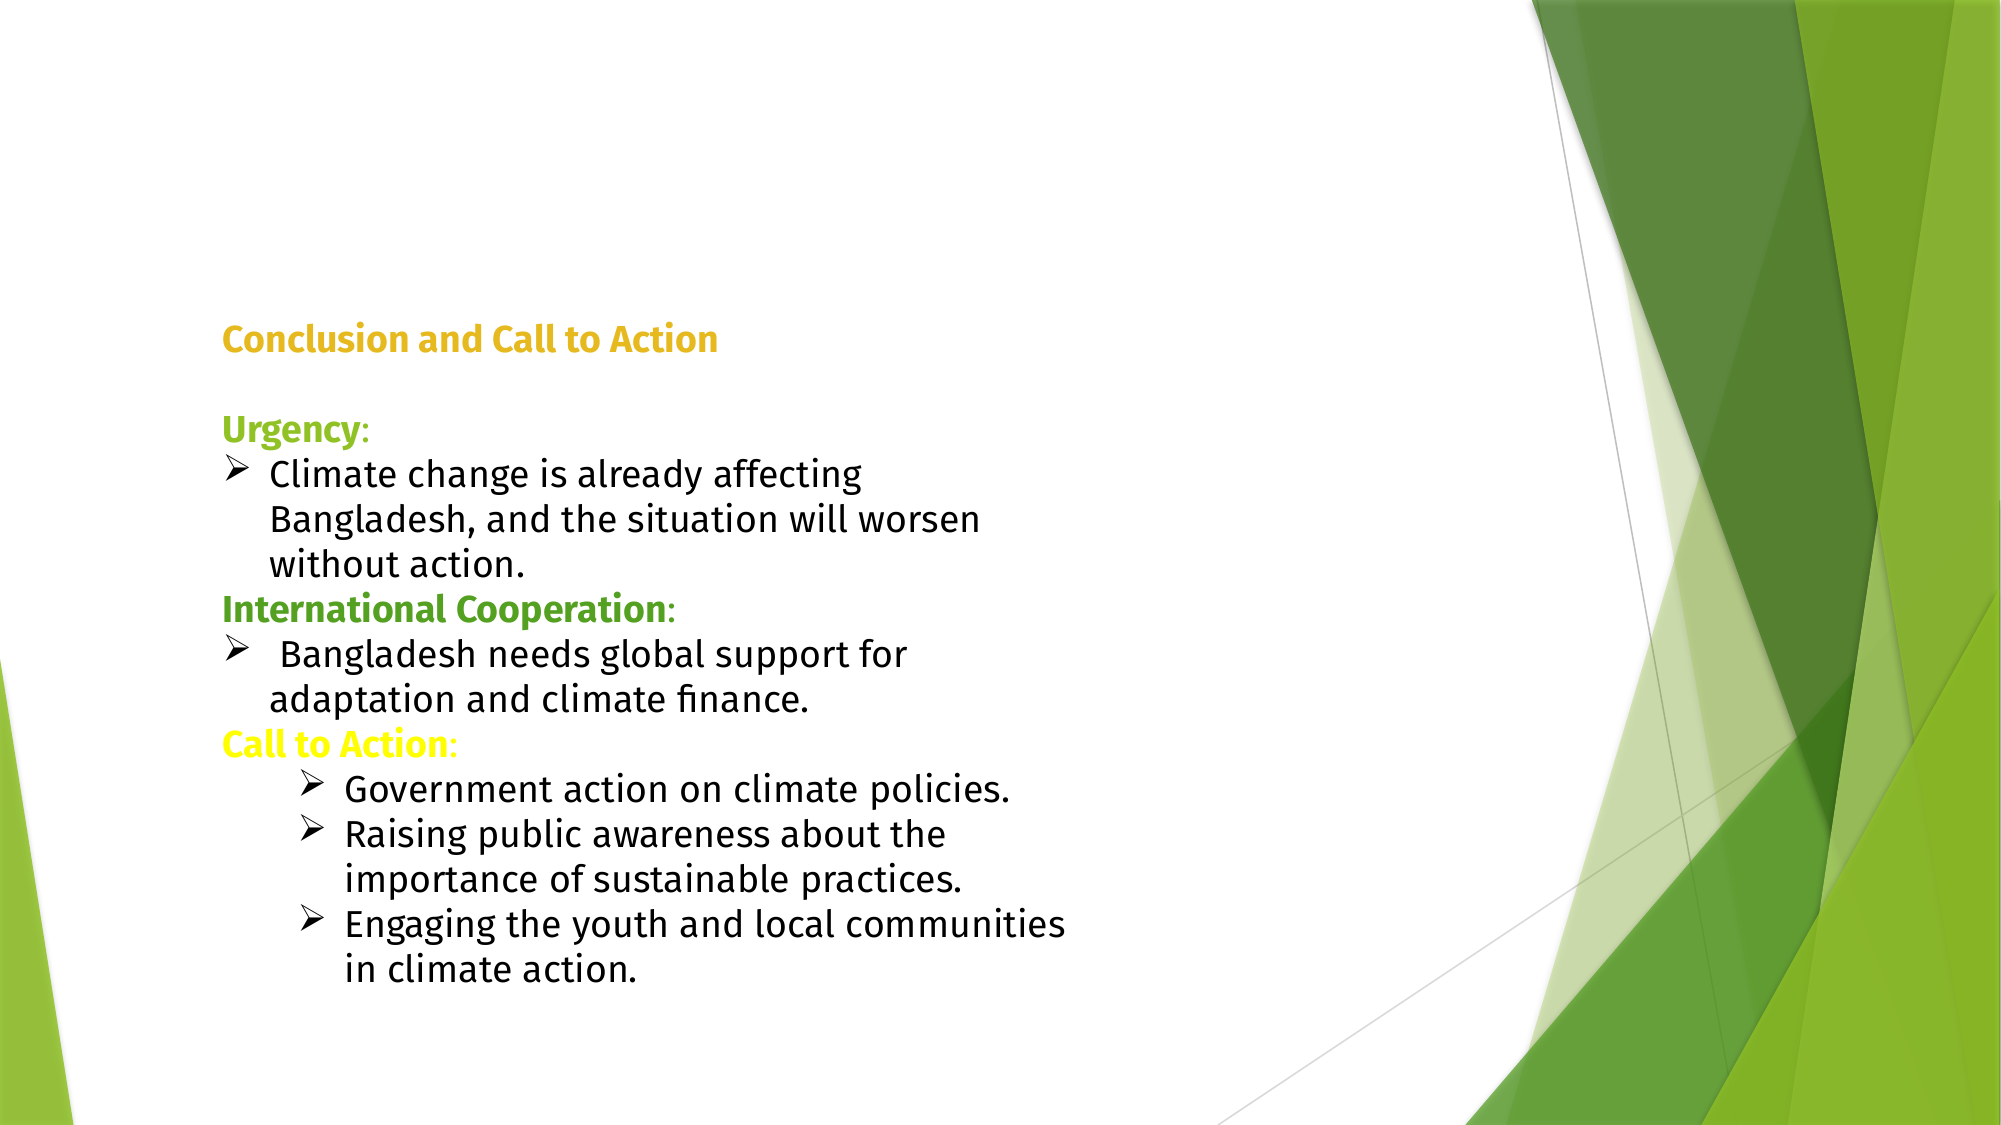

Conclusion and Call to Action

Urgency:
Climate change is already affecting Bangladesh, and the situation will worsen without action.
International Cooperation:
 Bangladesh needs global support for adaptation and climate finance.
Call to Action:
Government action on climate policies.
Raising public awareness about the importance of sustainable practices.
Engaging the youth and local communities in climate action.